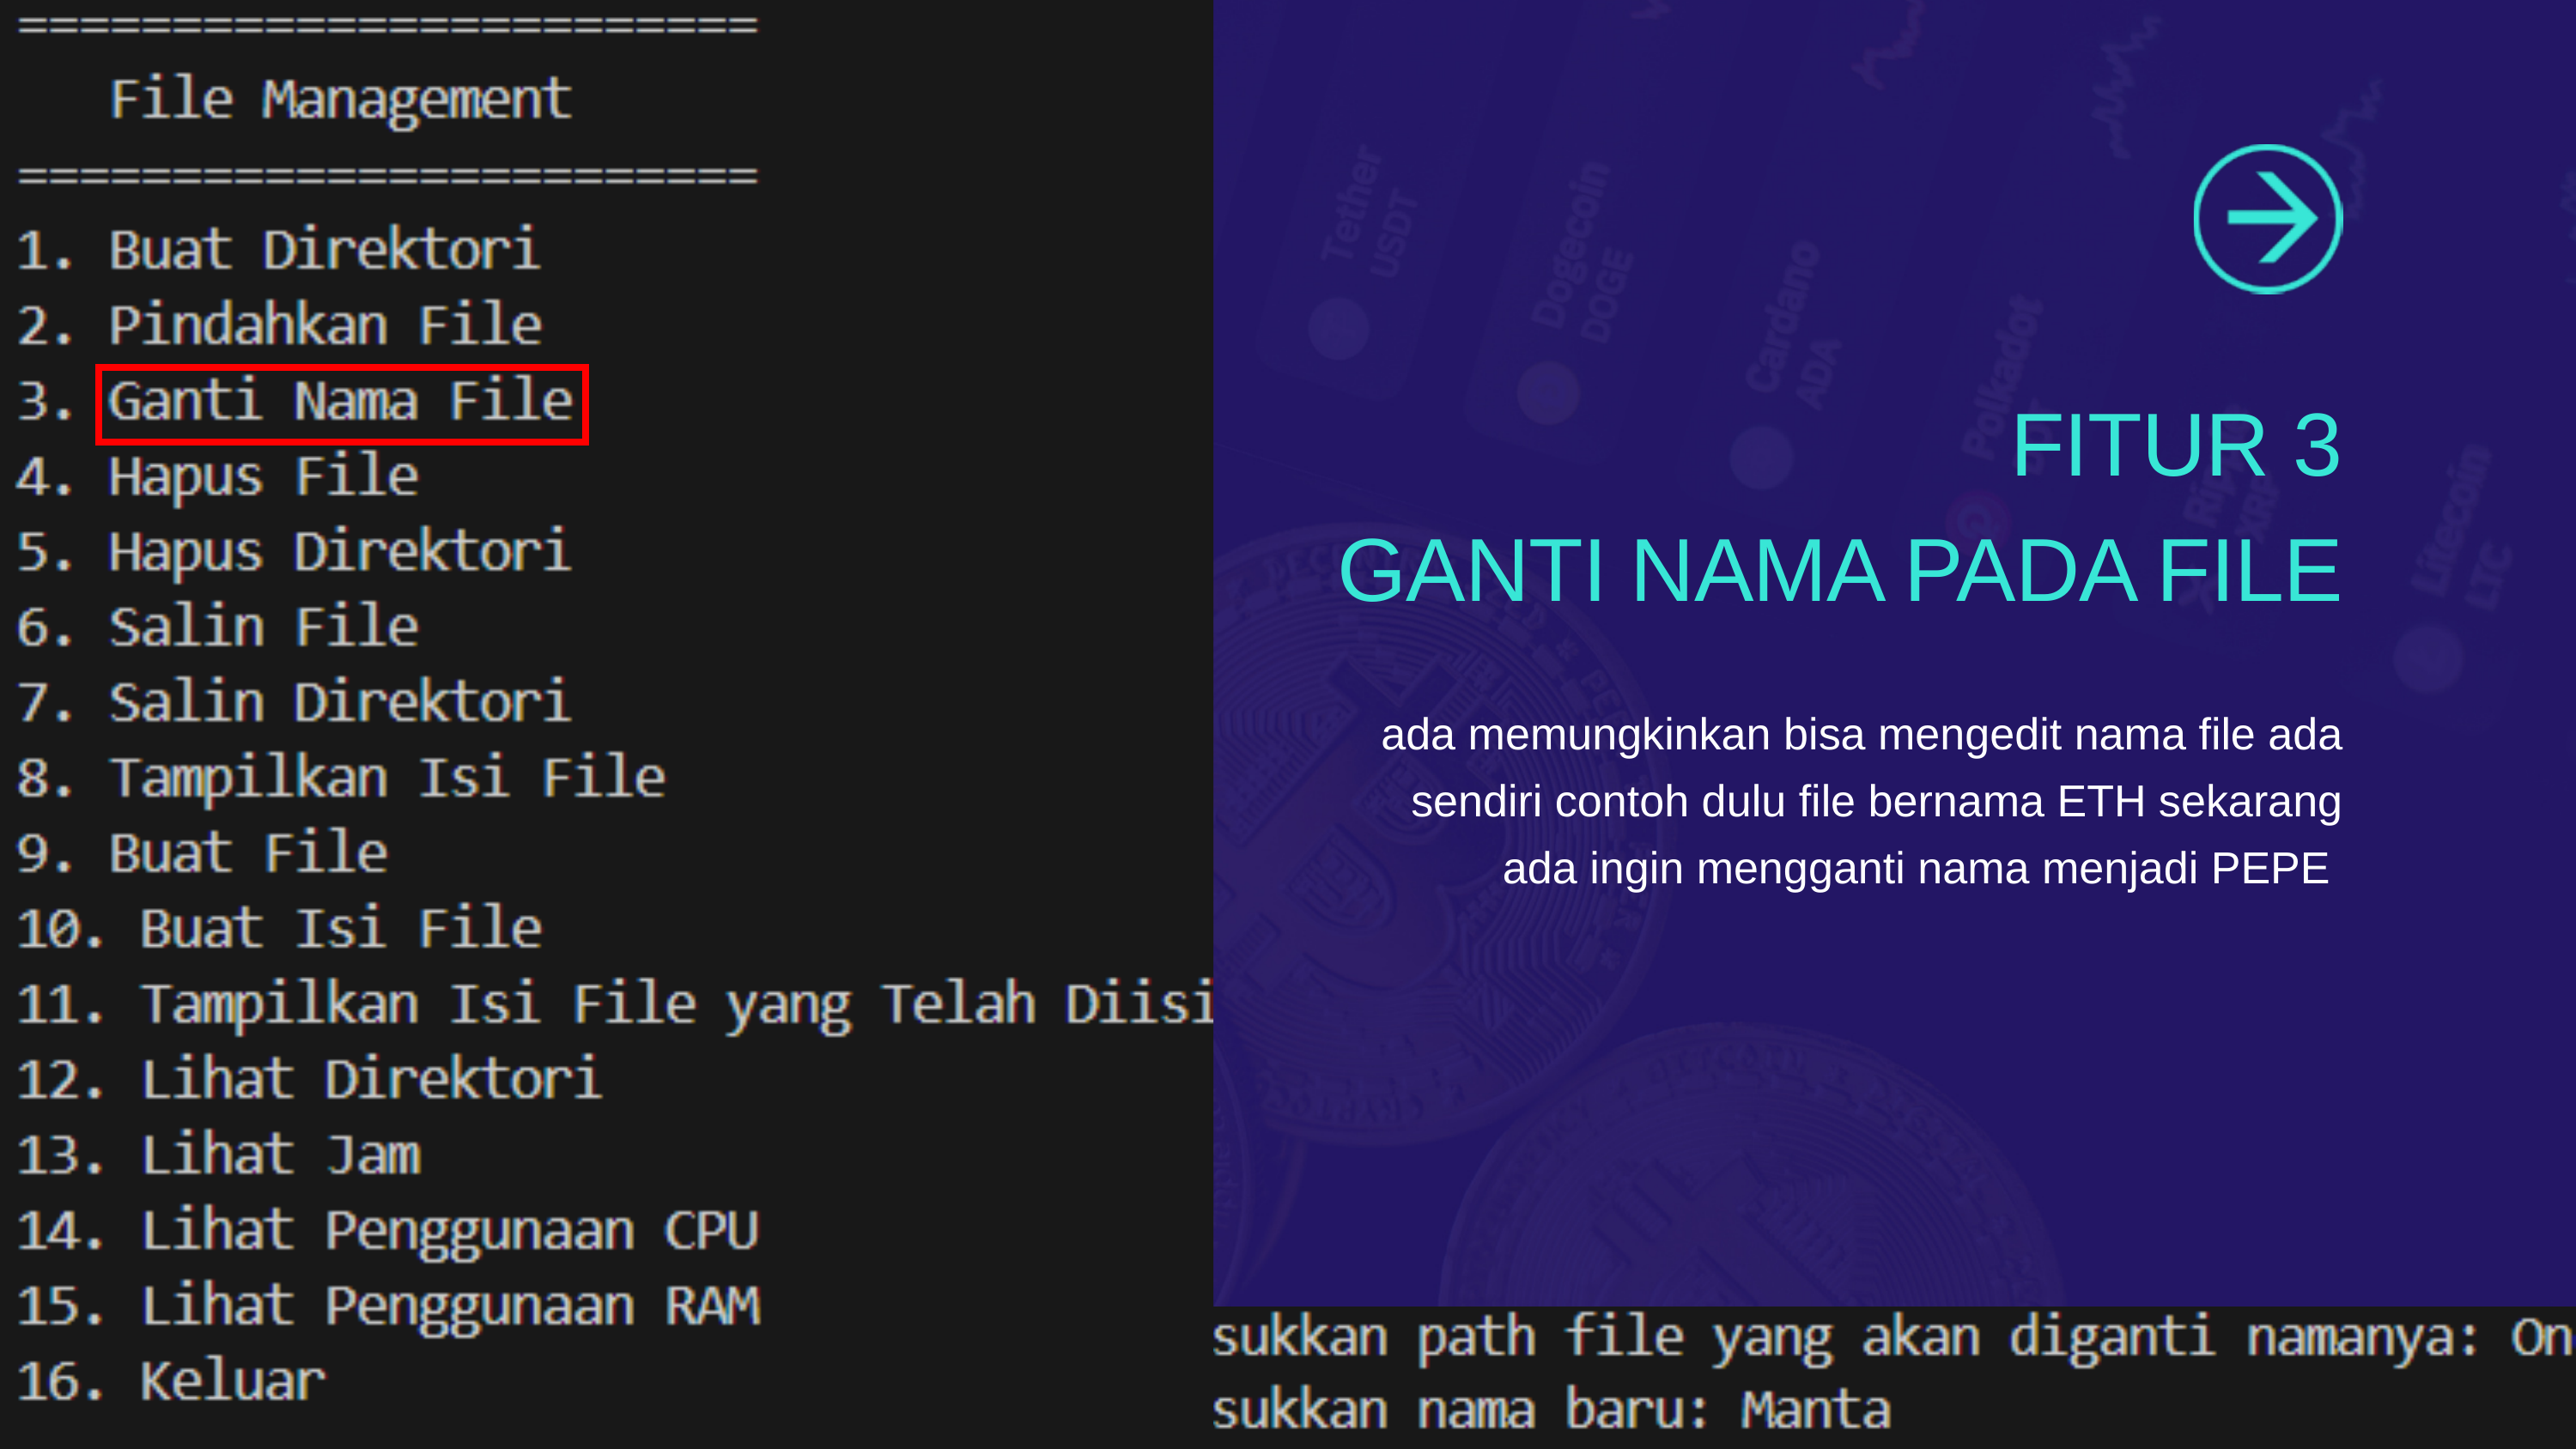

FITUR 3
GANTI NAMA PADA FILE
ada memungkinkan bisa mengedit nama file ada sendiri contoh dulu file bernama ETH sekarang ada ingin mengganti nama menjadi PEPE